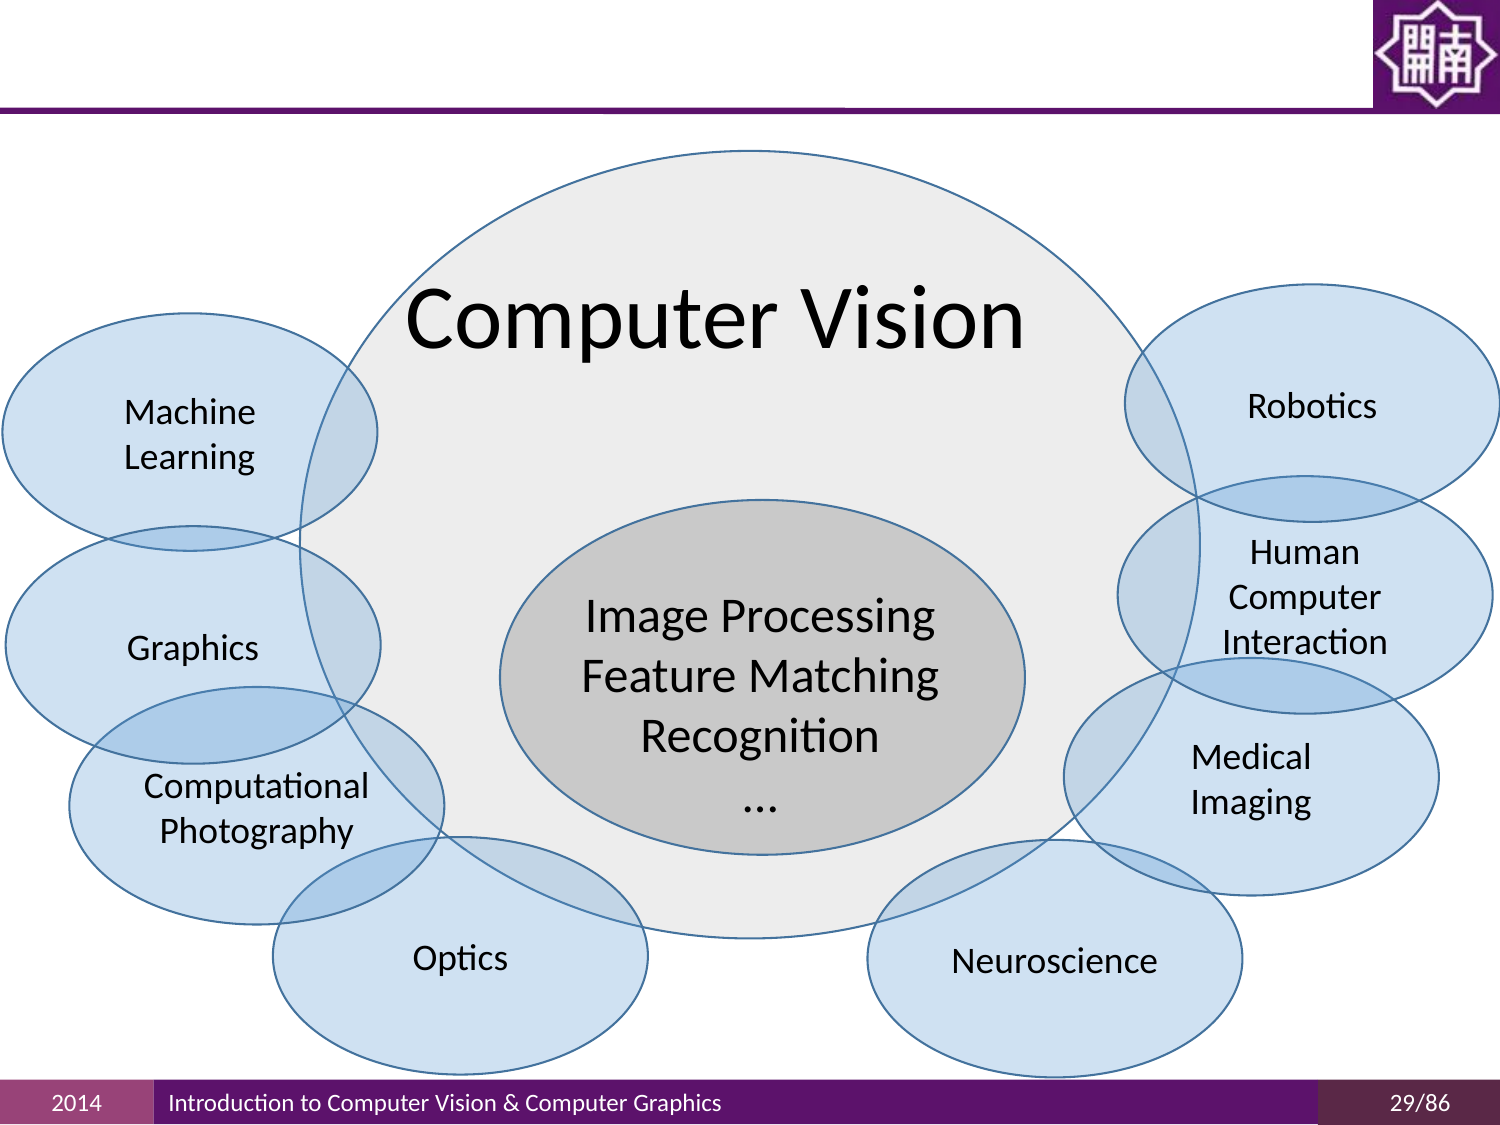

# Computer Vision
Robotics
Machine Learning
Human Computer Interaction

Graphics
Image Processing
Feature Matching
Recognition
…
Medical Imaging
Computational Photography
Optics
Neuroscience